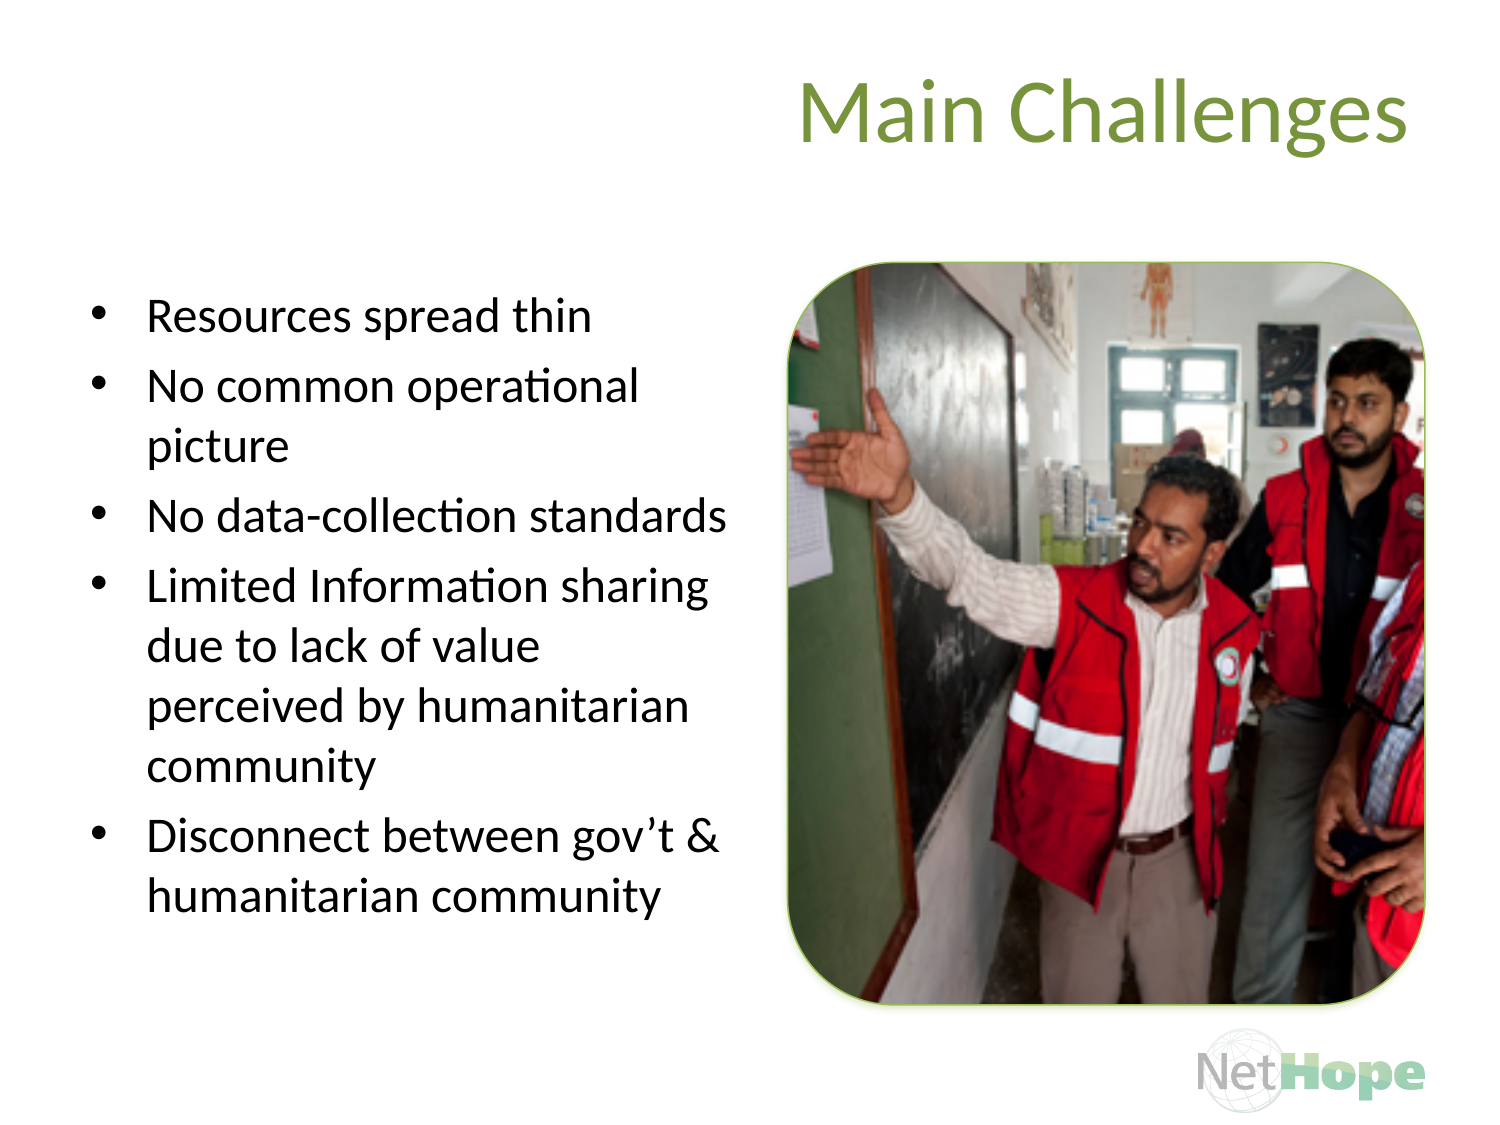

# Main Challenges

Resources spread thin
No common operational picture
No data-collection standards
Limited Information sharing due to lack of value perceived by humanitarian community
Disconnect between gov’t & humanitarian community